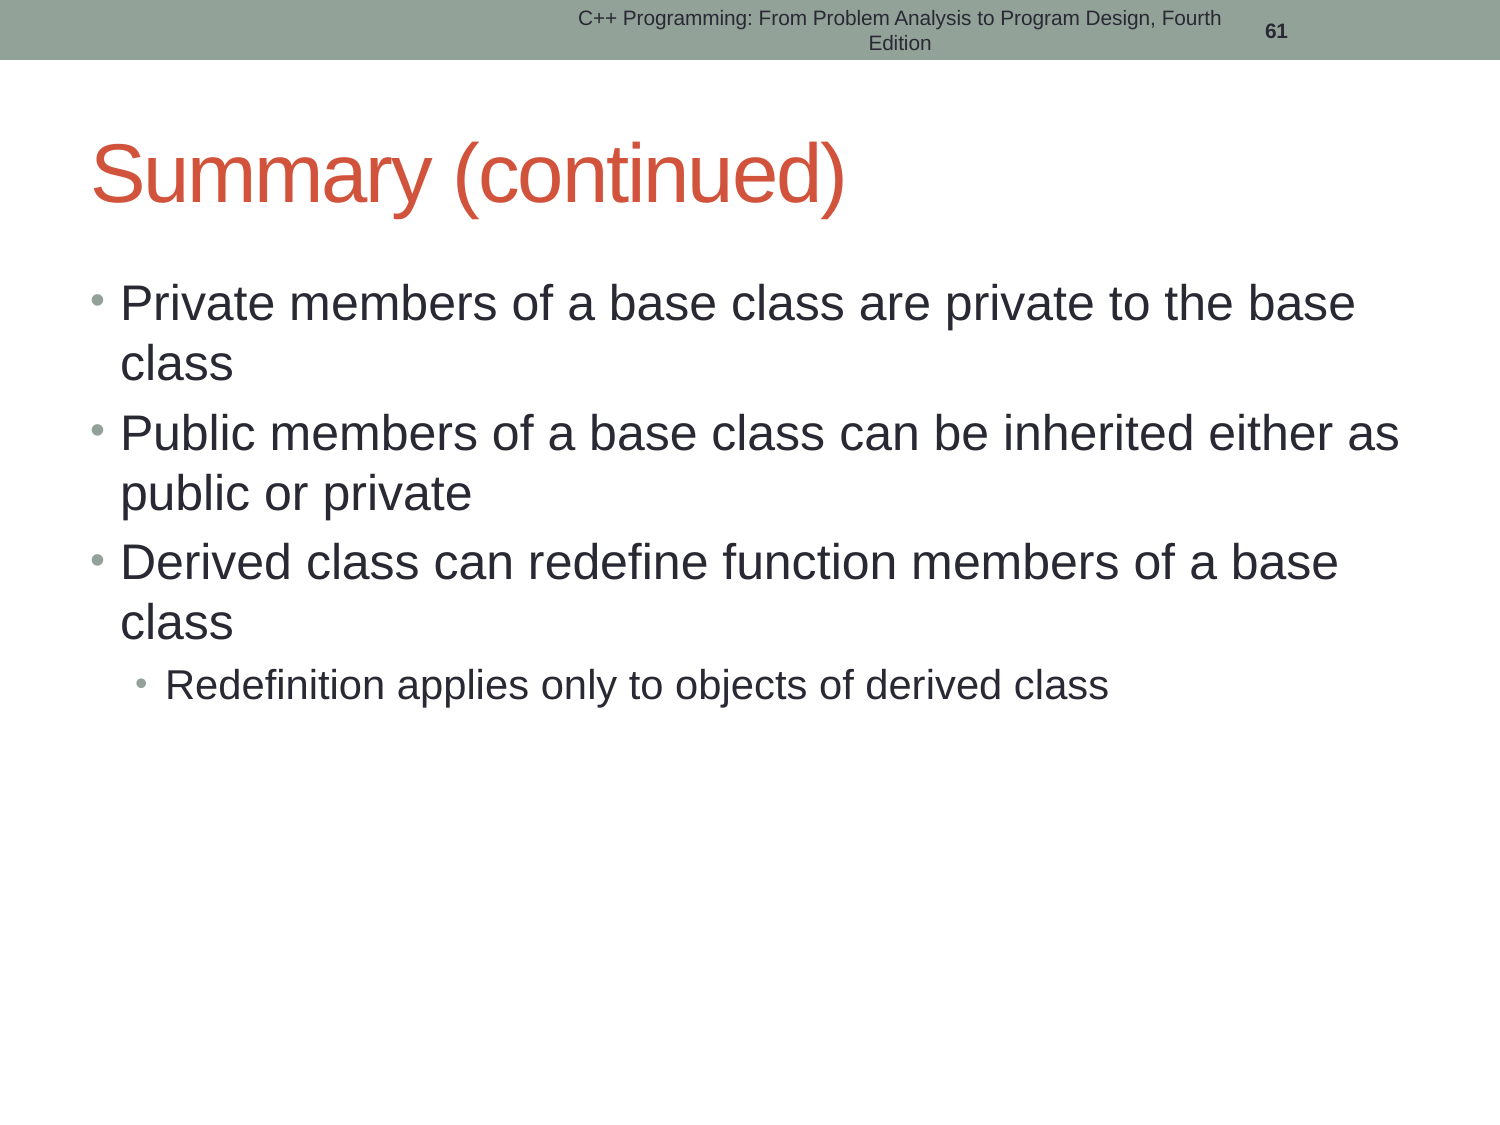

C++ Programming: From Problem Analysis to Program Design, Fourth Edition
61
# Summary (continued)
Private members of a base class are private to the base class
Public members of a base class can be inherited either as public or private
Derived class can redefine function members of a base class
Redefinition applies only to objects of derived class